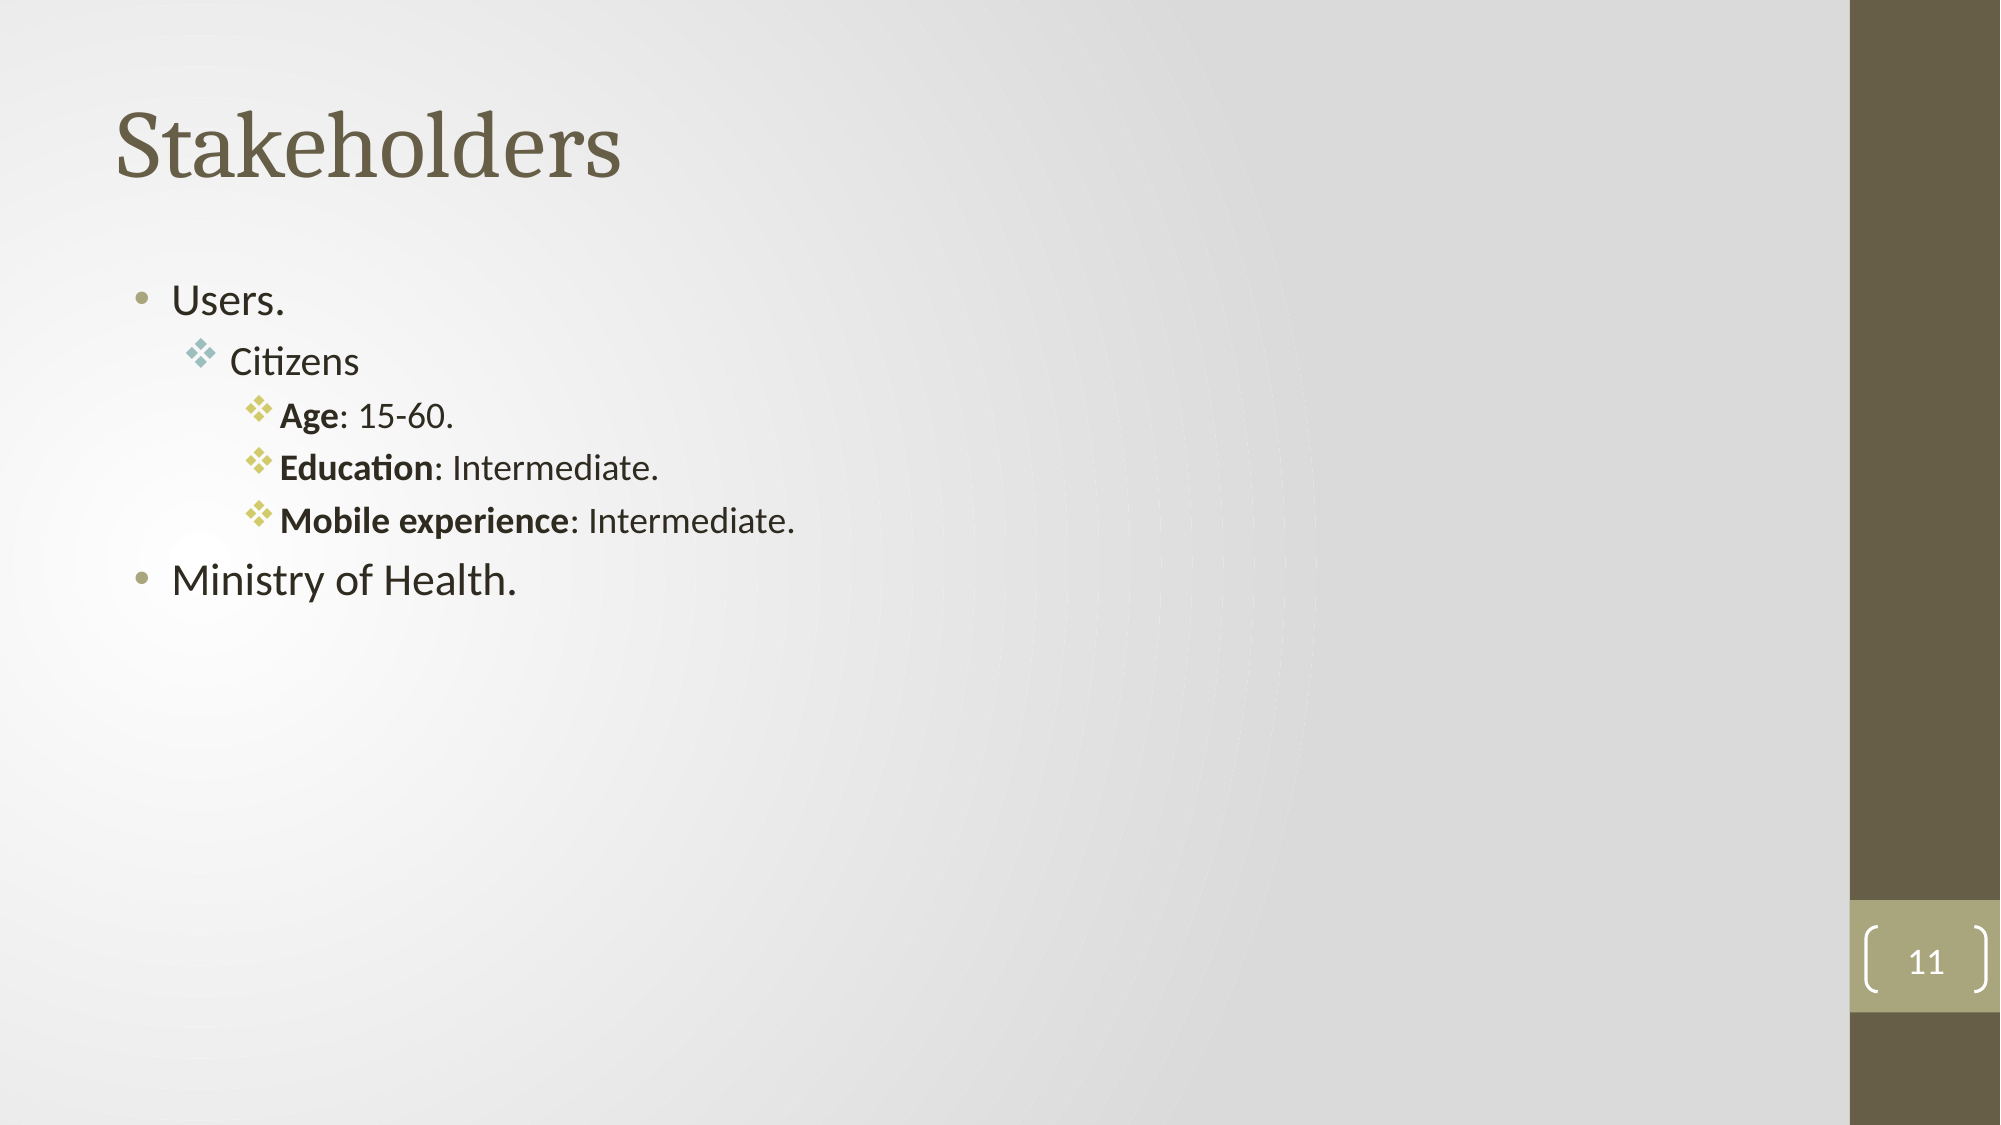

# Stakeholders
Users.
 Citizens
Age: 15-60.
Education: Intermediate.
Mobile experience: Intermediate.
Ministry of Health.
11